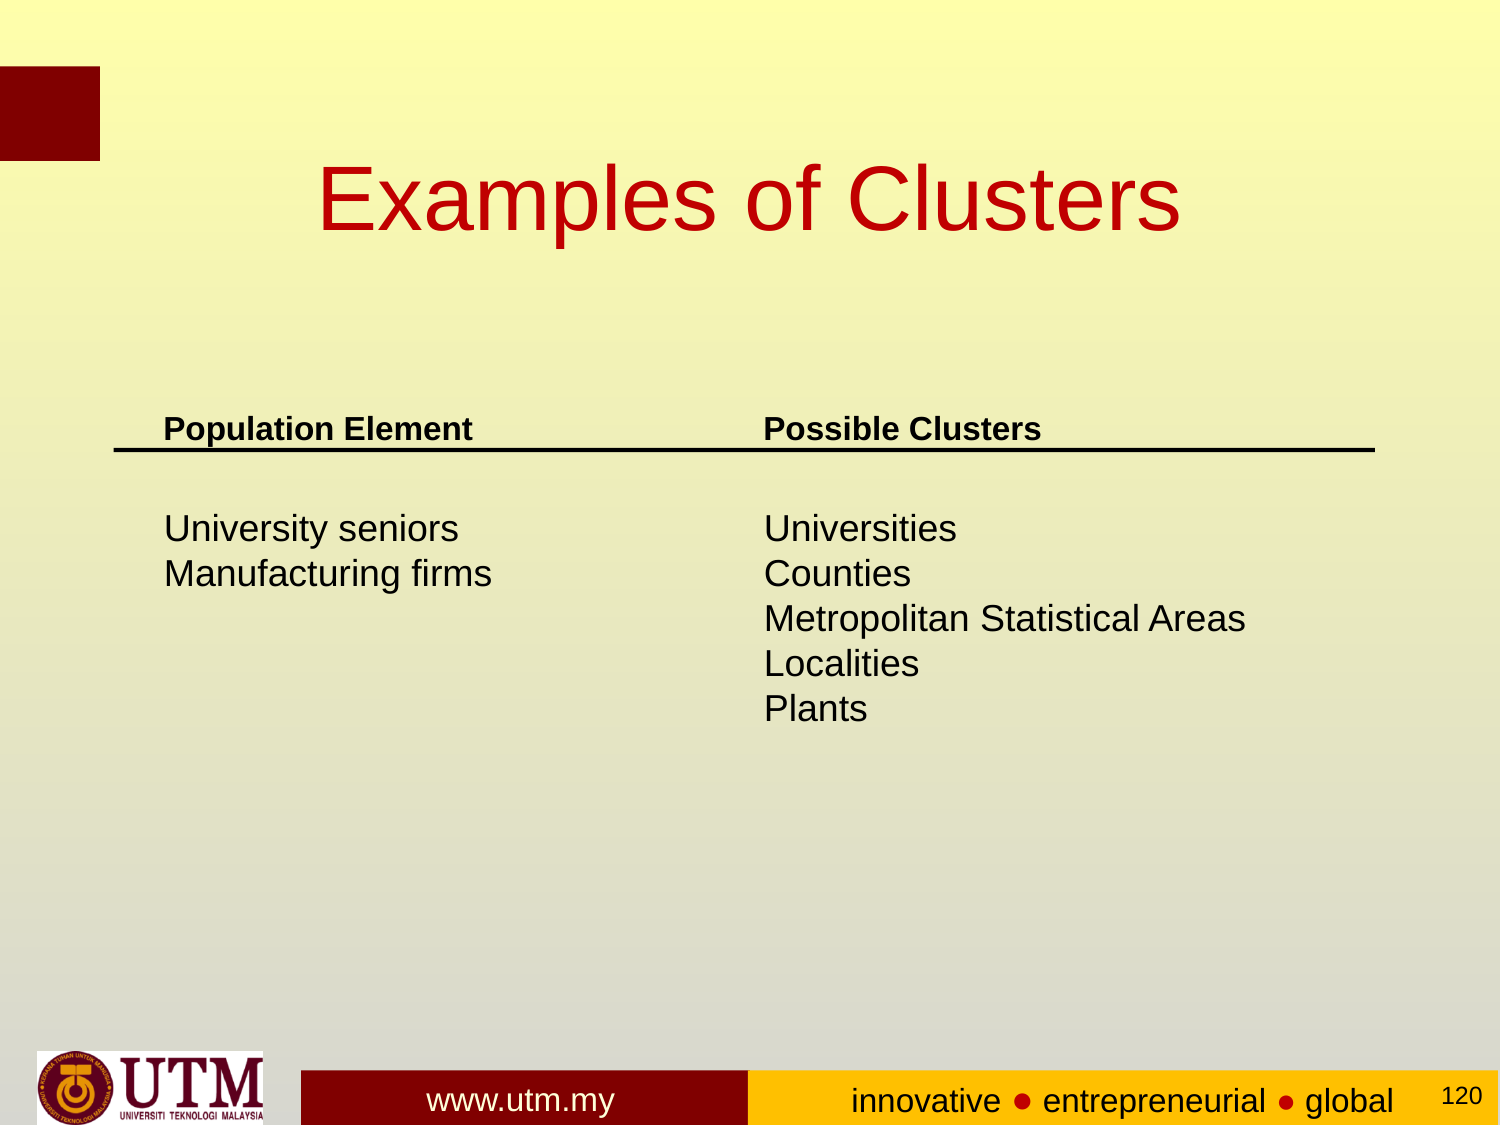

# Examples of Clusters
Population Element		Possible Clusters

University seniors			Universities
Manufacturing firms		Counties
				Metropolitan Statistical Areas
				Localities
				Plants